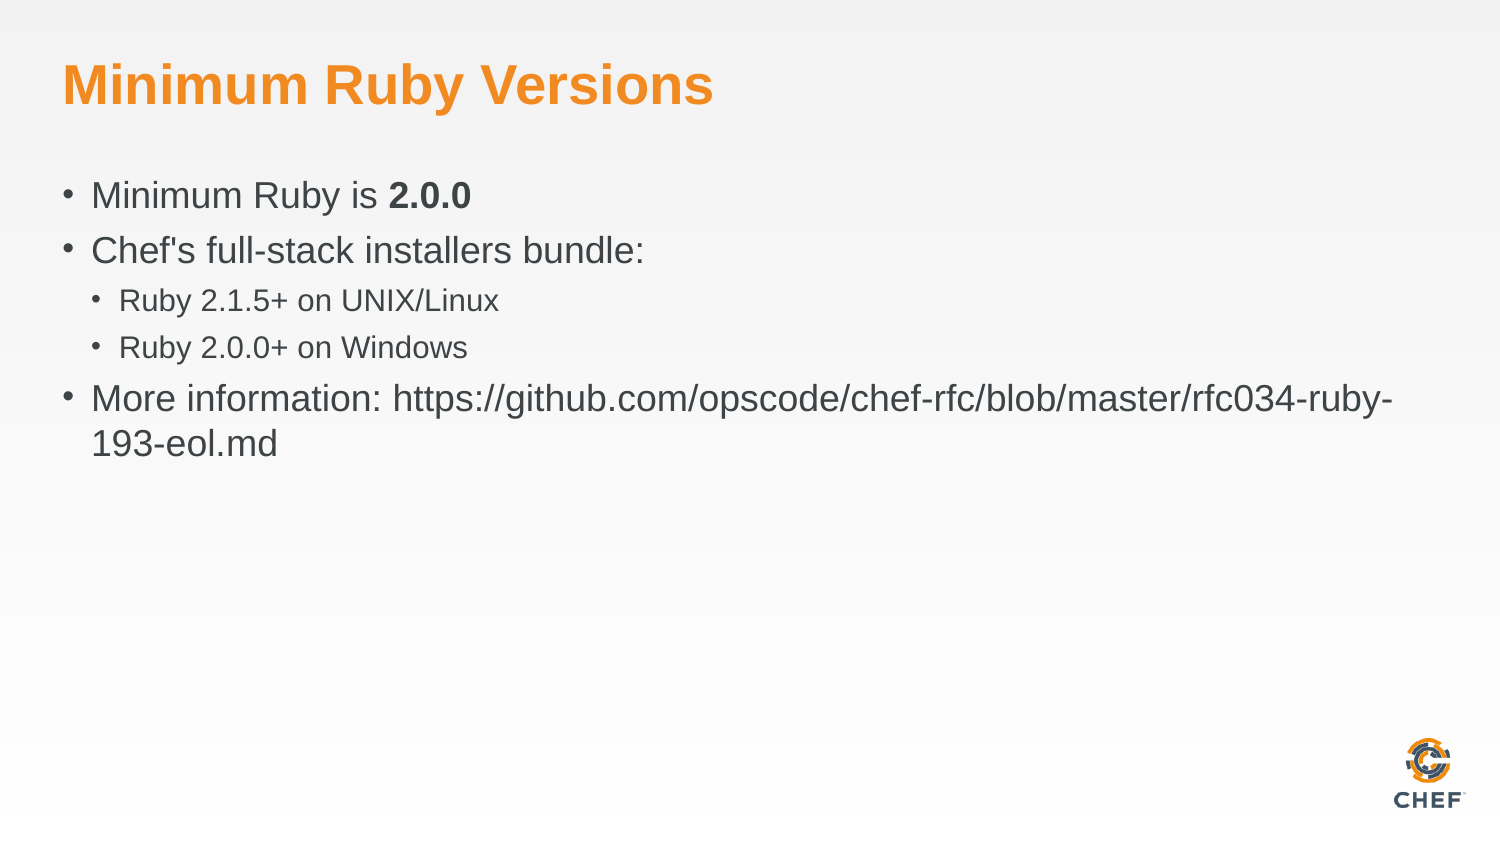

# Minimum Ruby Versions
Minimum Ruby is 2.0.0
Chef's full-stack installers bundle:
Ruby 2.1.5+ on UNIX/Linux
Ruby 2.0.0+ on Windows
More information: https://github.com/opscode/chef-rfc/blob/master/rfc034-ruby-193-eol.md